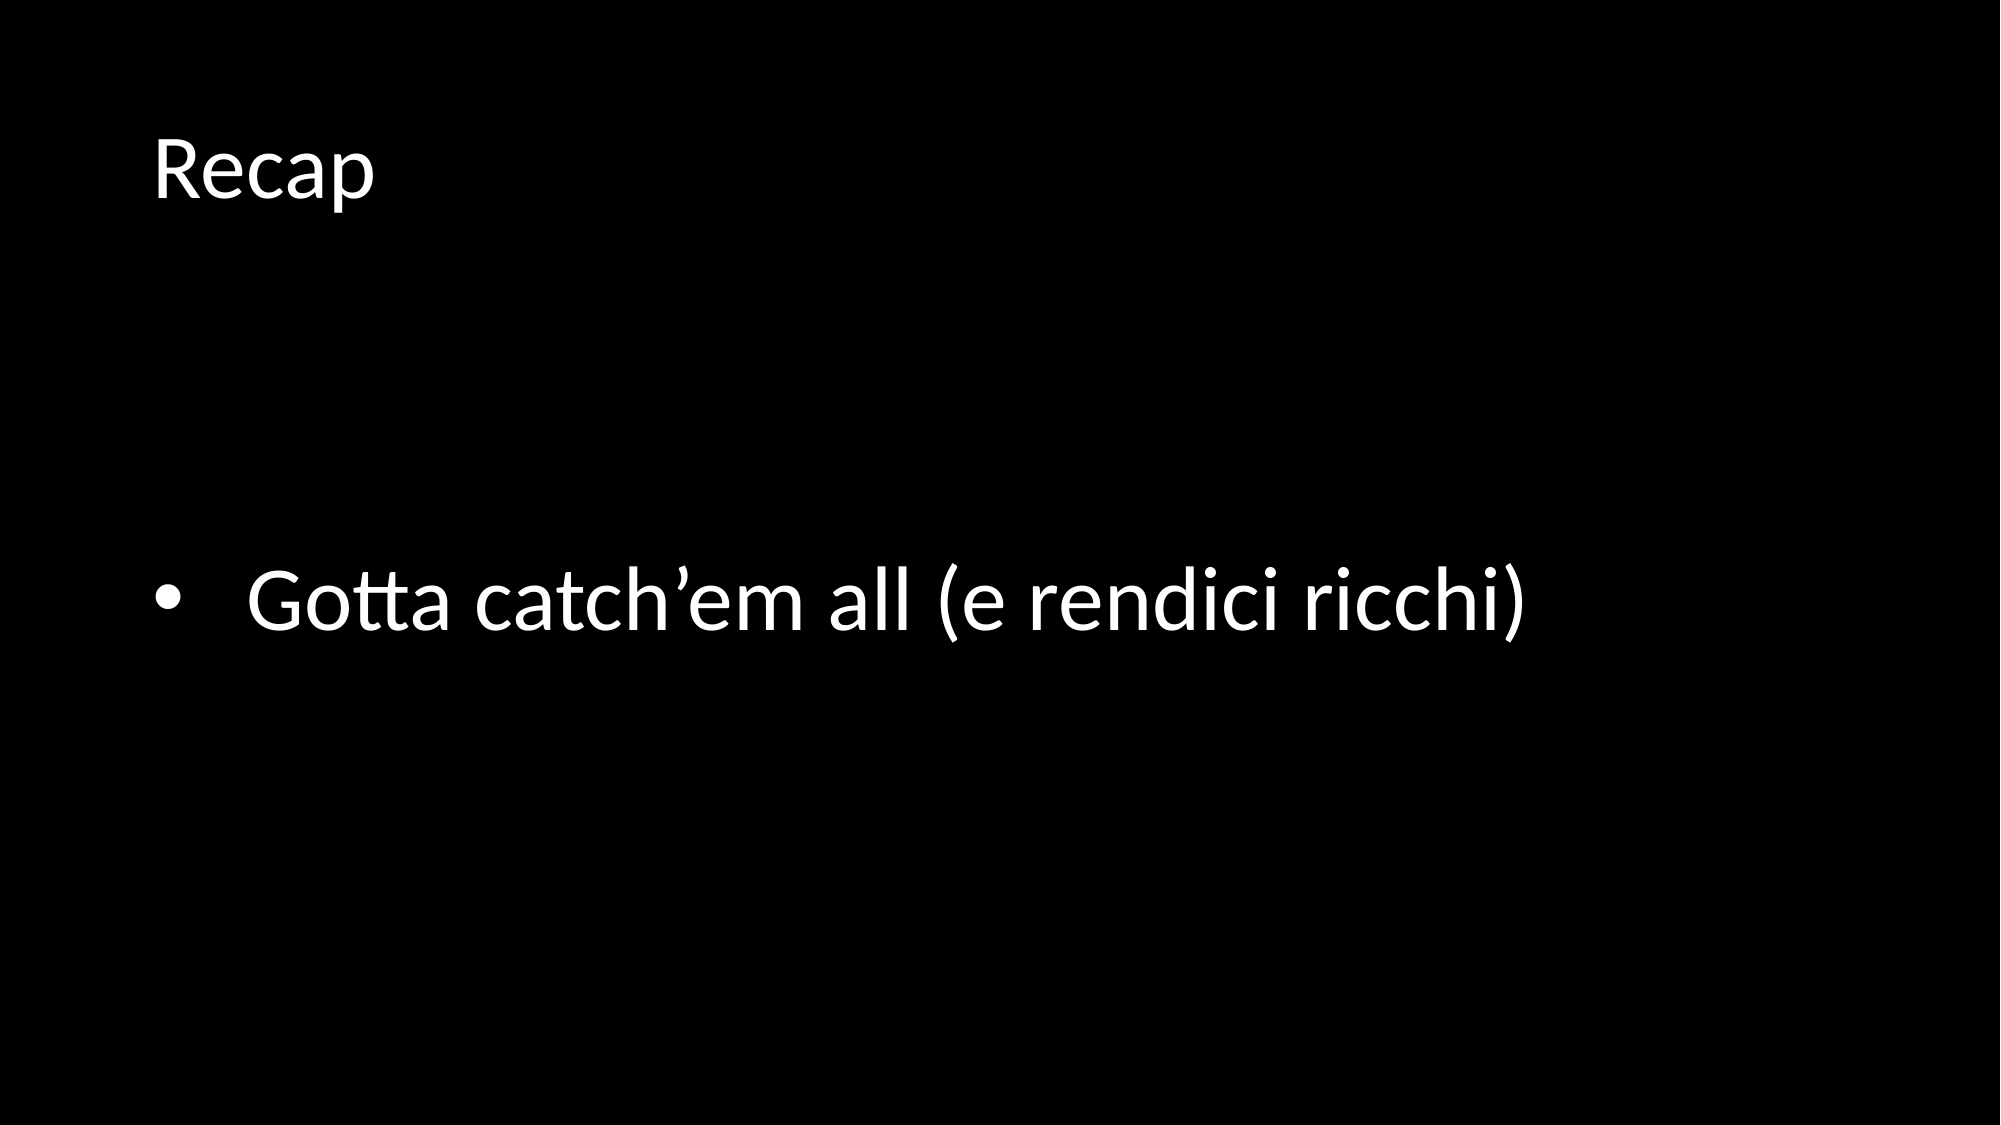

# Recap
Gotta catch’em all (e rendici ricchi)